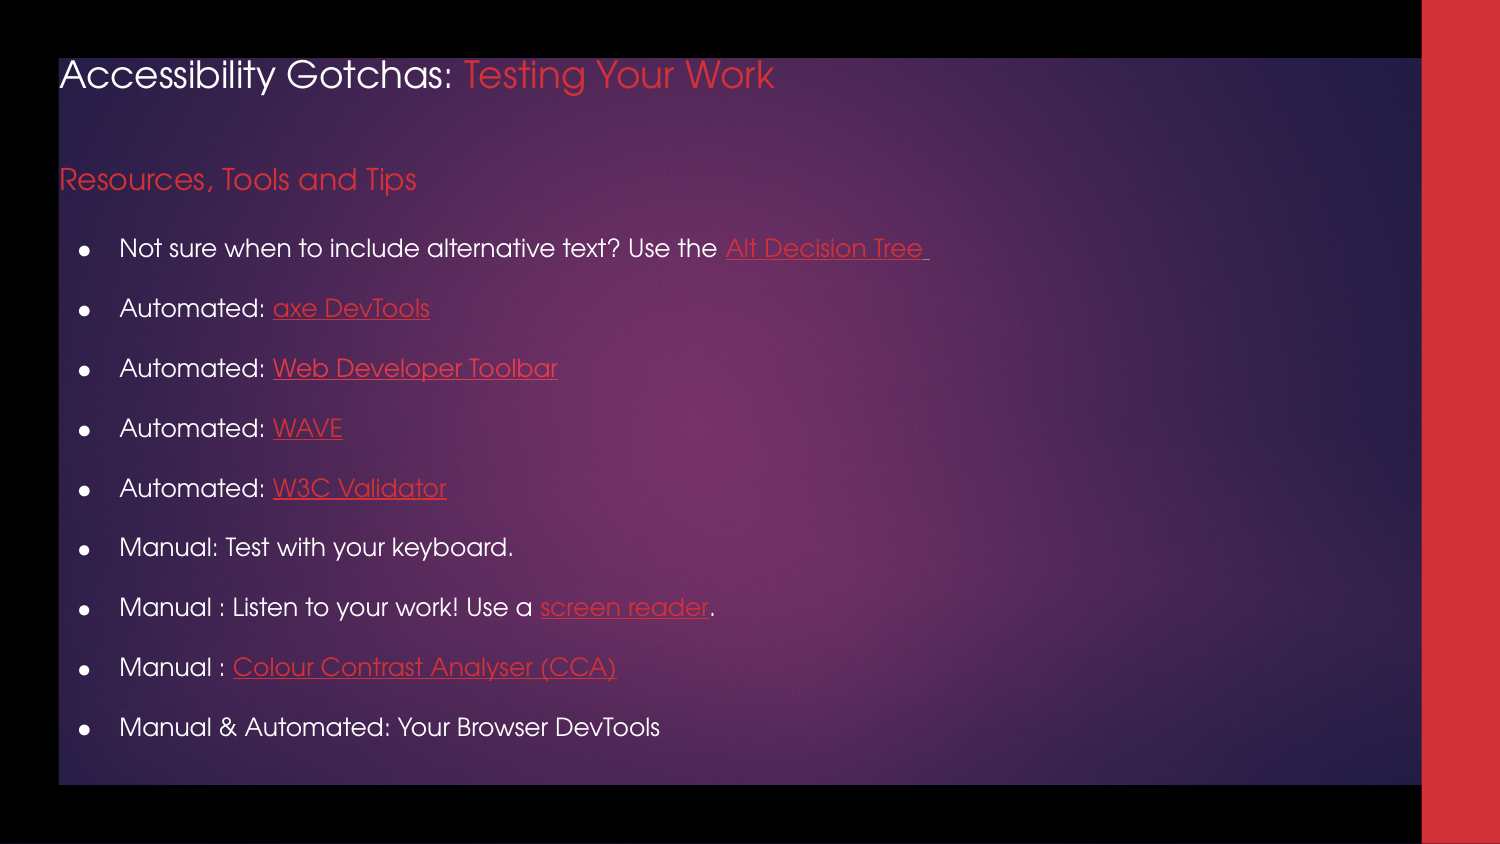

# Accessibility Gotchas: Testing Your Work
Resources, Tools and Tips

Not sure when to include alternative text? Use the Alt Decision Tree

Automated: axe DevTools

Automated: Web Developer Toolbar

Automated: WAVE

Automated: W3C Validator

Manual: Test with your keyboard.

Manual : Listen to your work! Use a screen reader.

Manual : Colour Contrast Analyser (CCA)

Manual & Automated: Your Browser DevTools